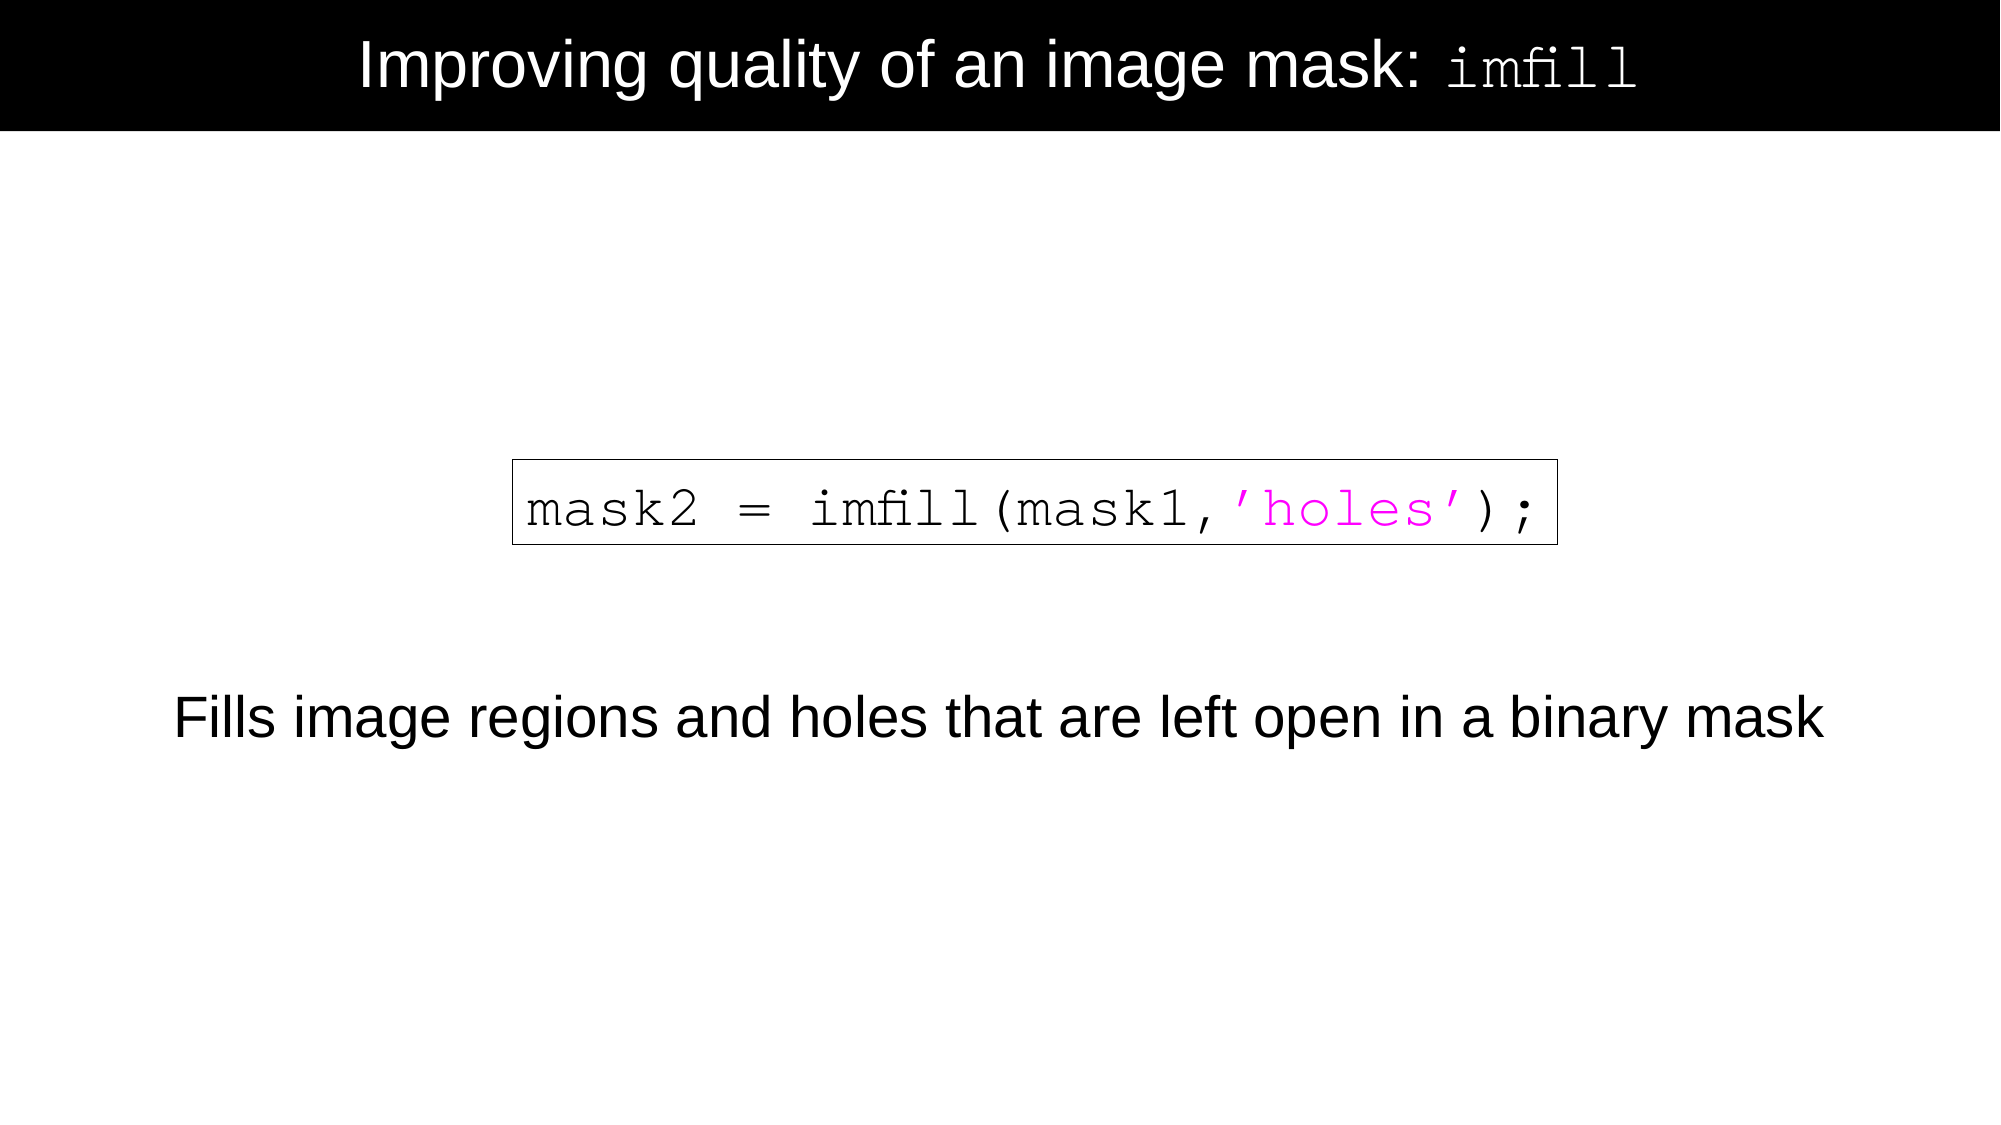

# Improving quality of an image mask: imfill
mask2 = imfill(mask1,’holes’);
Fills image regions and holes that are left open in a binary mask